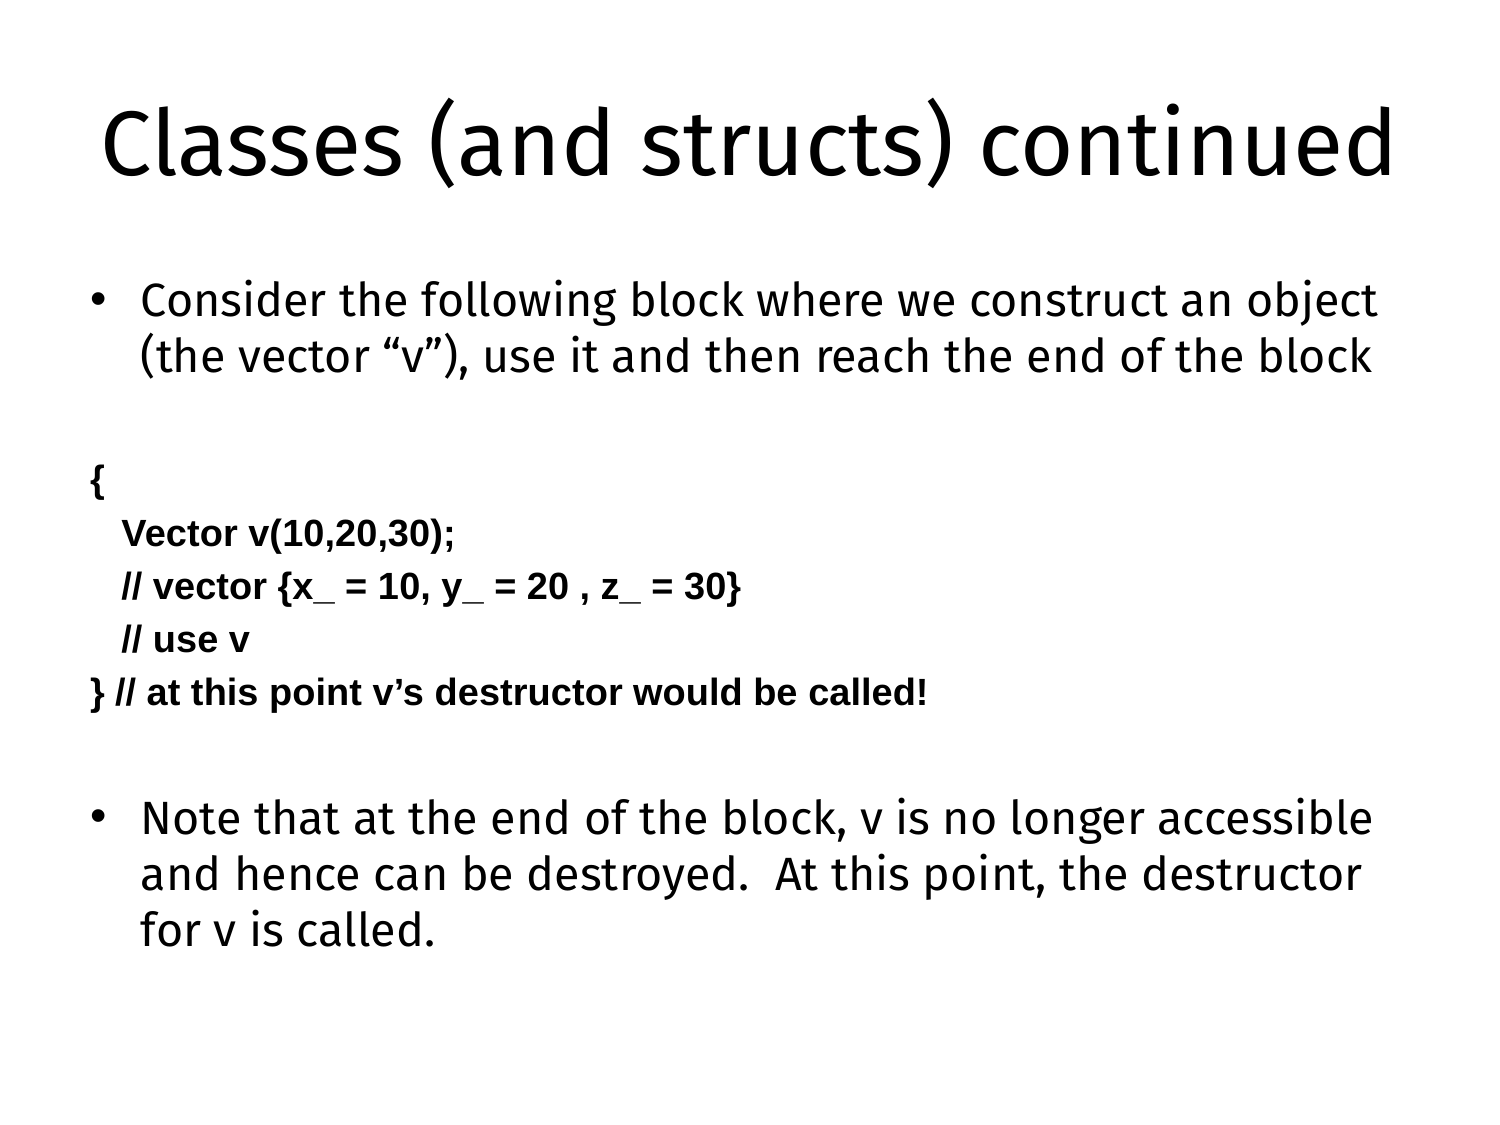

# Classes (and structs) continued
Consider the following block where we construct an object (the vector “v”), use it and then reach the end of the block

{
   Vector v(10,20,30);
   // vector {x_ = 10, y_ = 20 , z_ = 30}
   // use v
} // at this point v’s destructor would be called!

Note that at the end of the block, v is no longer accessible and hence can be destroyed.  At this point, the destructor for v is called.